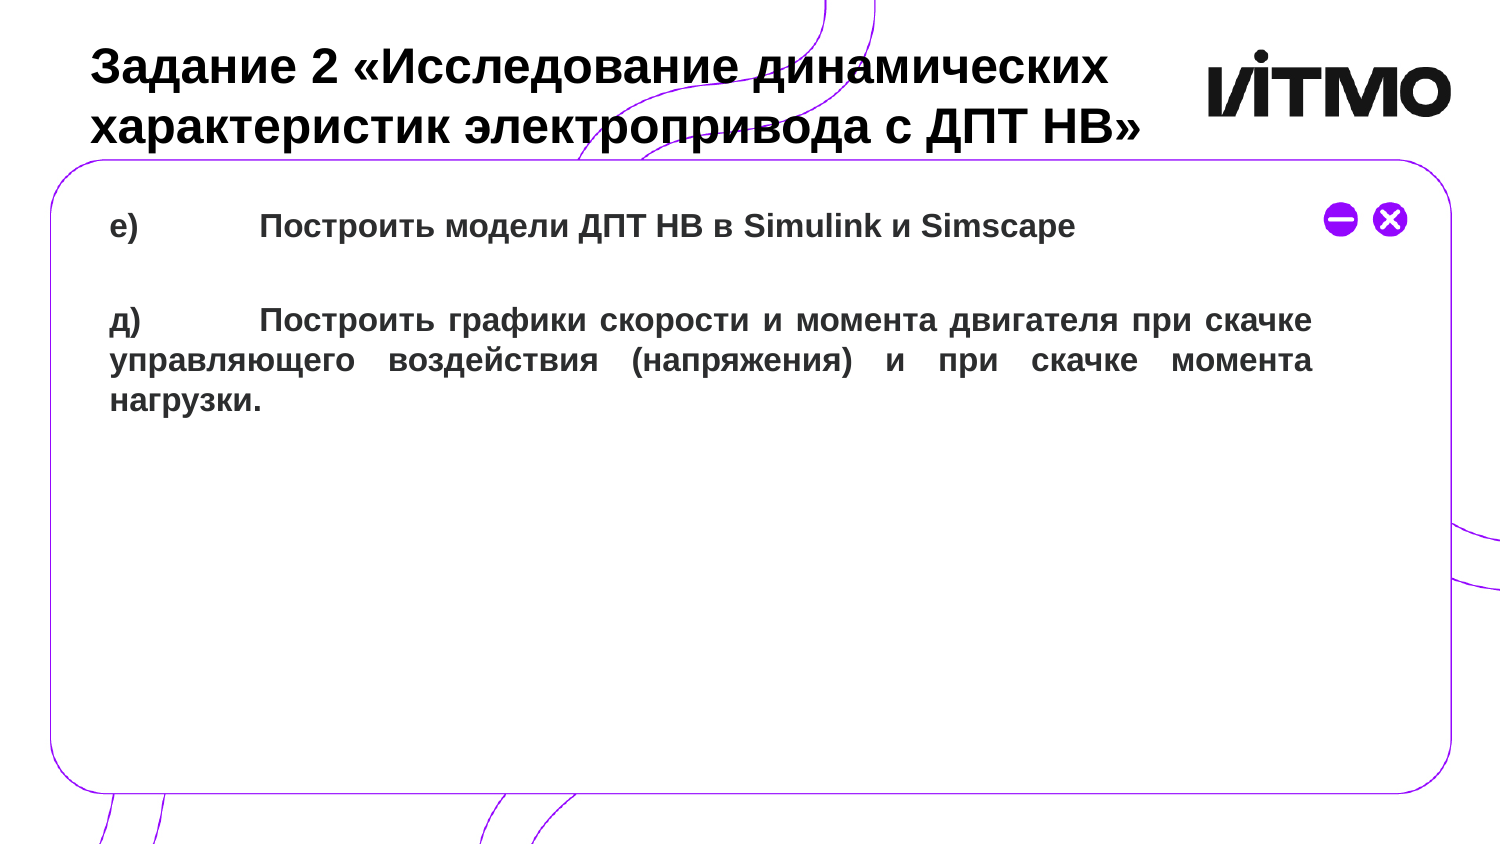

# Задание 2 «Исследование динамических характеристик электропривода с ДПТ НВ»
е)	Построить модели ДПТ НВ в Simulink и Simscape

д)	Построить графики скорости и момента двигателя при скачке управляющего воздействия (напряжения) и при скачке момента нагрузки.